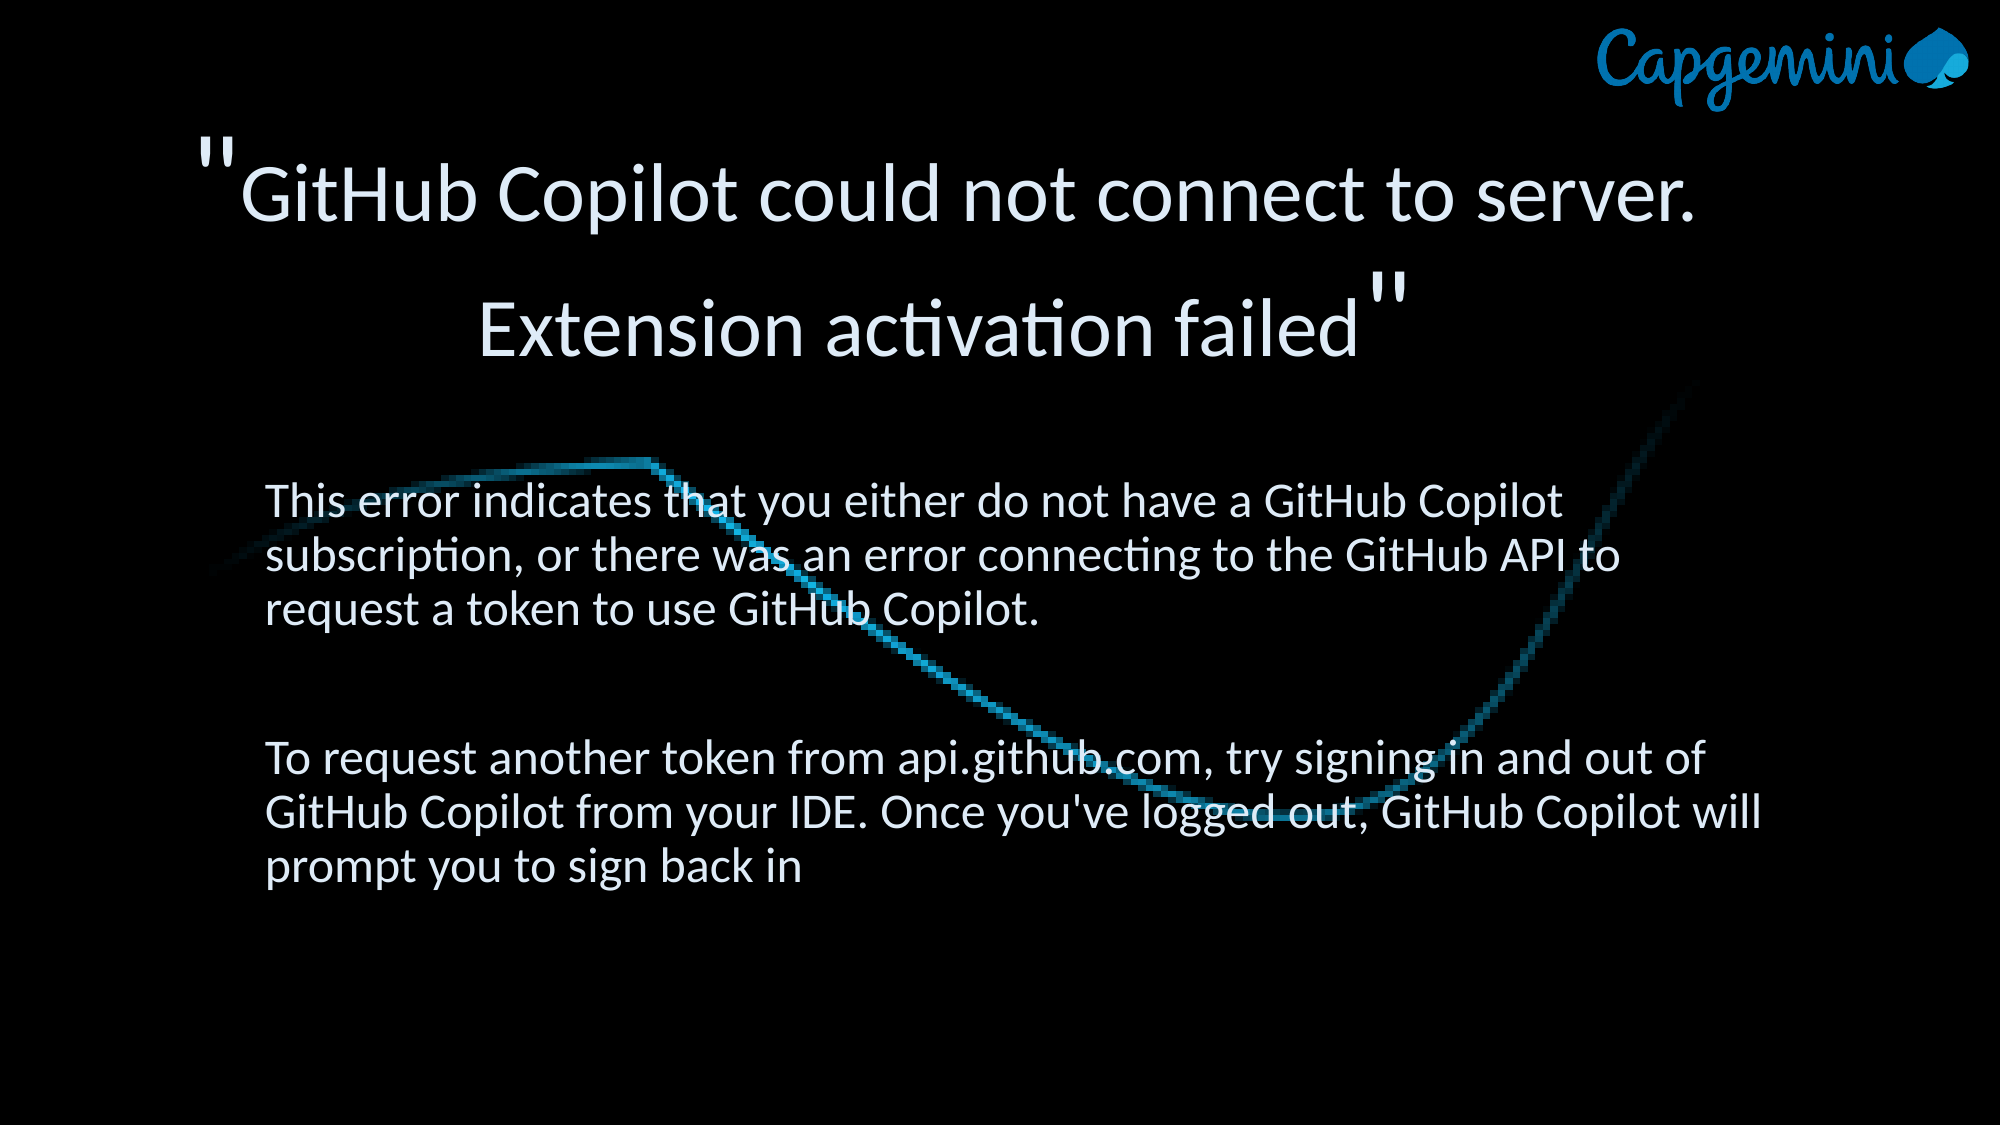

# "GitHub Copilot could not connect to server. Extension activation failed"
This error indicates that you either do not have a GitHub Copilot subscription, or there was an error connecting to the GitHub API to request a token to use GitHub Copilot.

To request another token from api.github.com, try signing in and out of GitHub Copilot from your IDE. Once you've logged out, GitHub Copilot will prompt you to sign back in